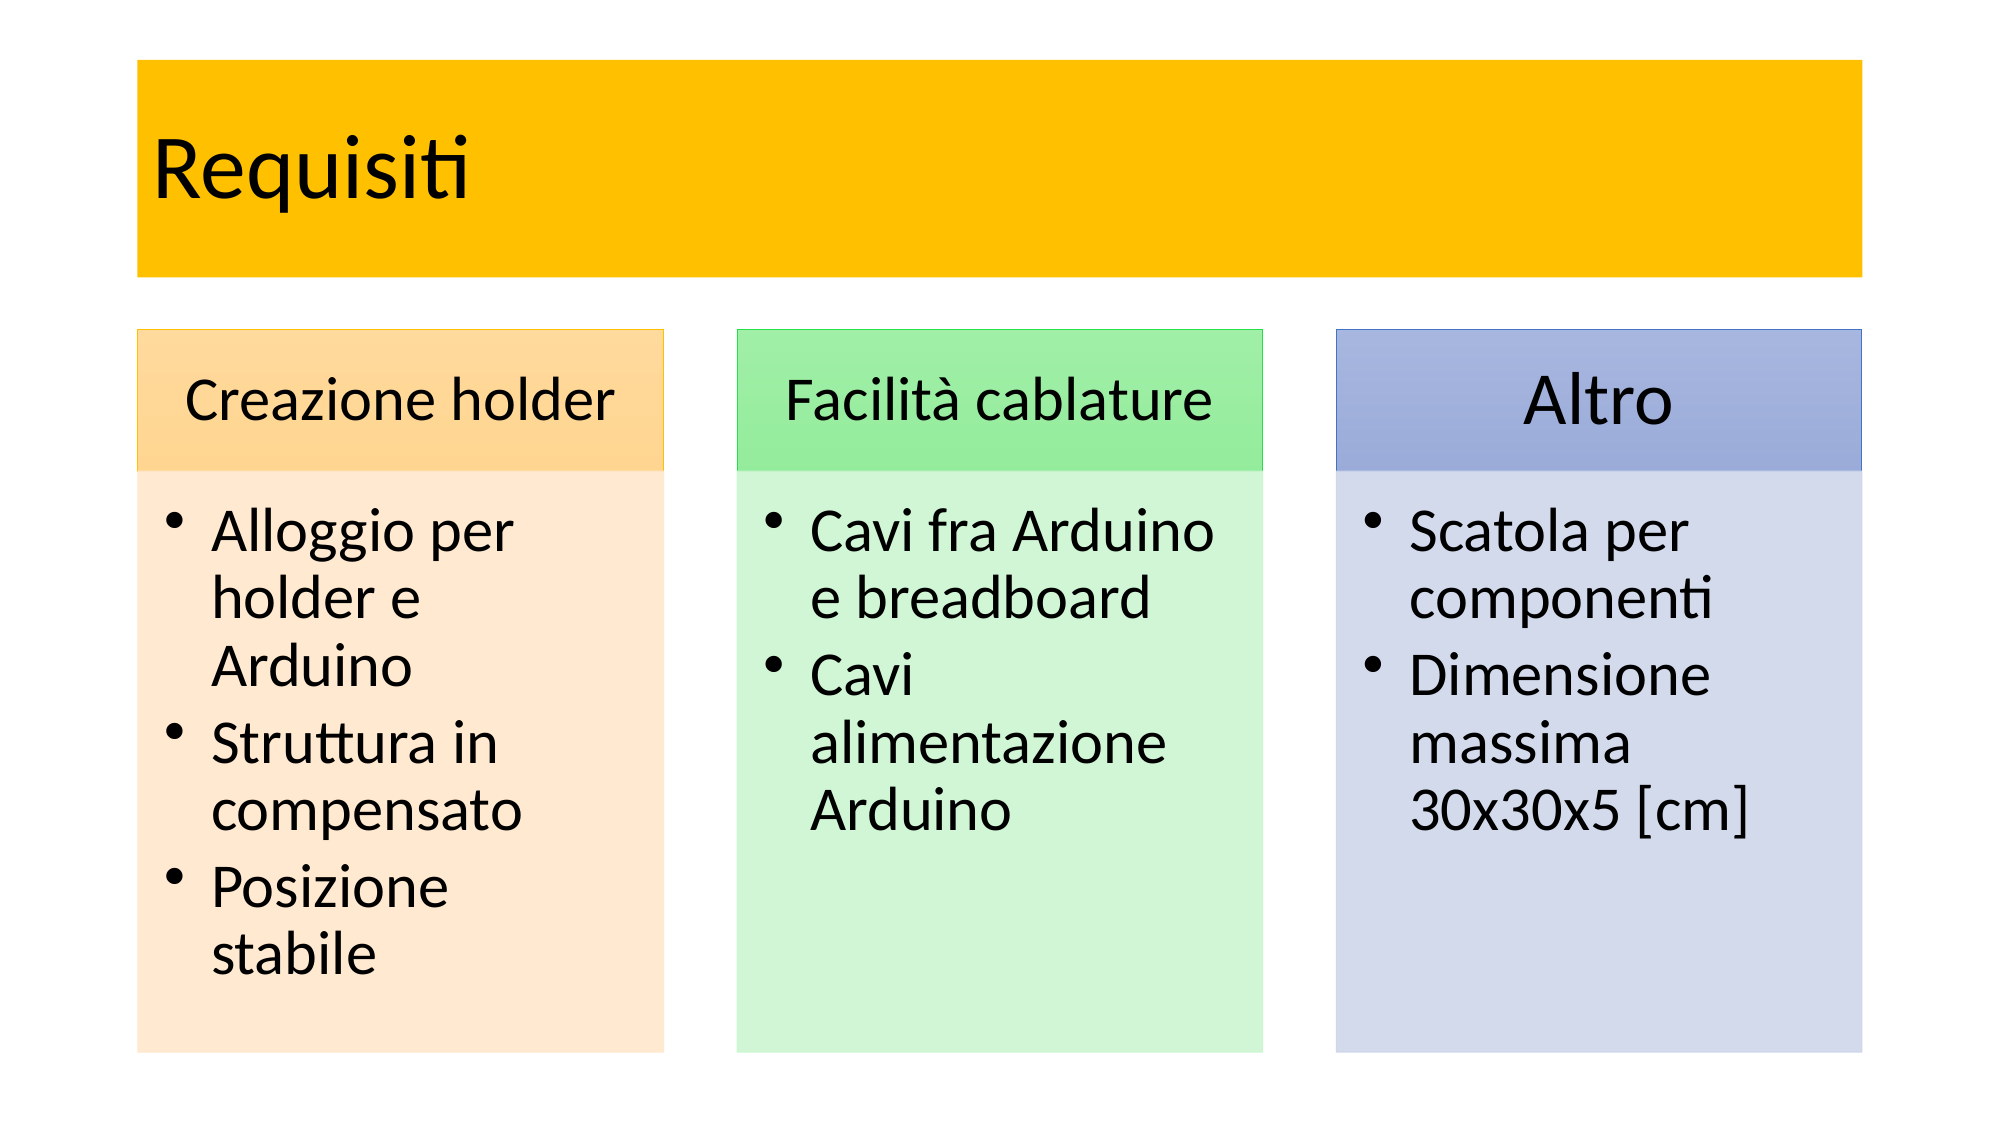

# Requisiti
Creazione holder
Alloggio per holder e Arduino
Struttura in compensato
Posizione stabile
Facilità cablature
Cavi fra Arduino e breadboard
Cavi alimentazione Arduino
Altro
Scatola per componenti
Dimensione massima 30x30x5 [cm]